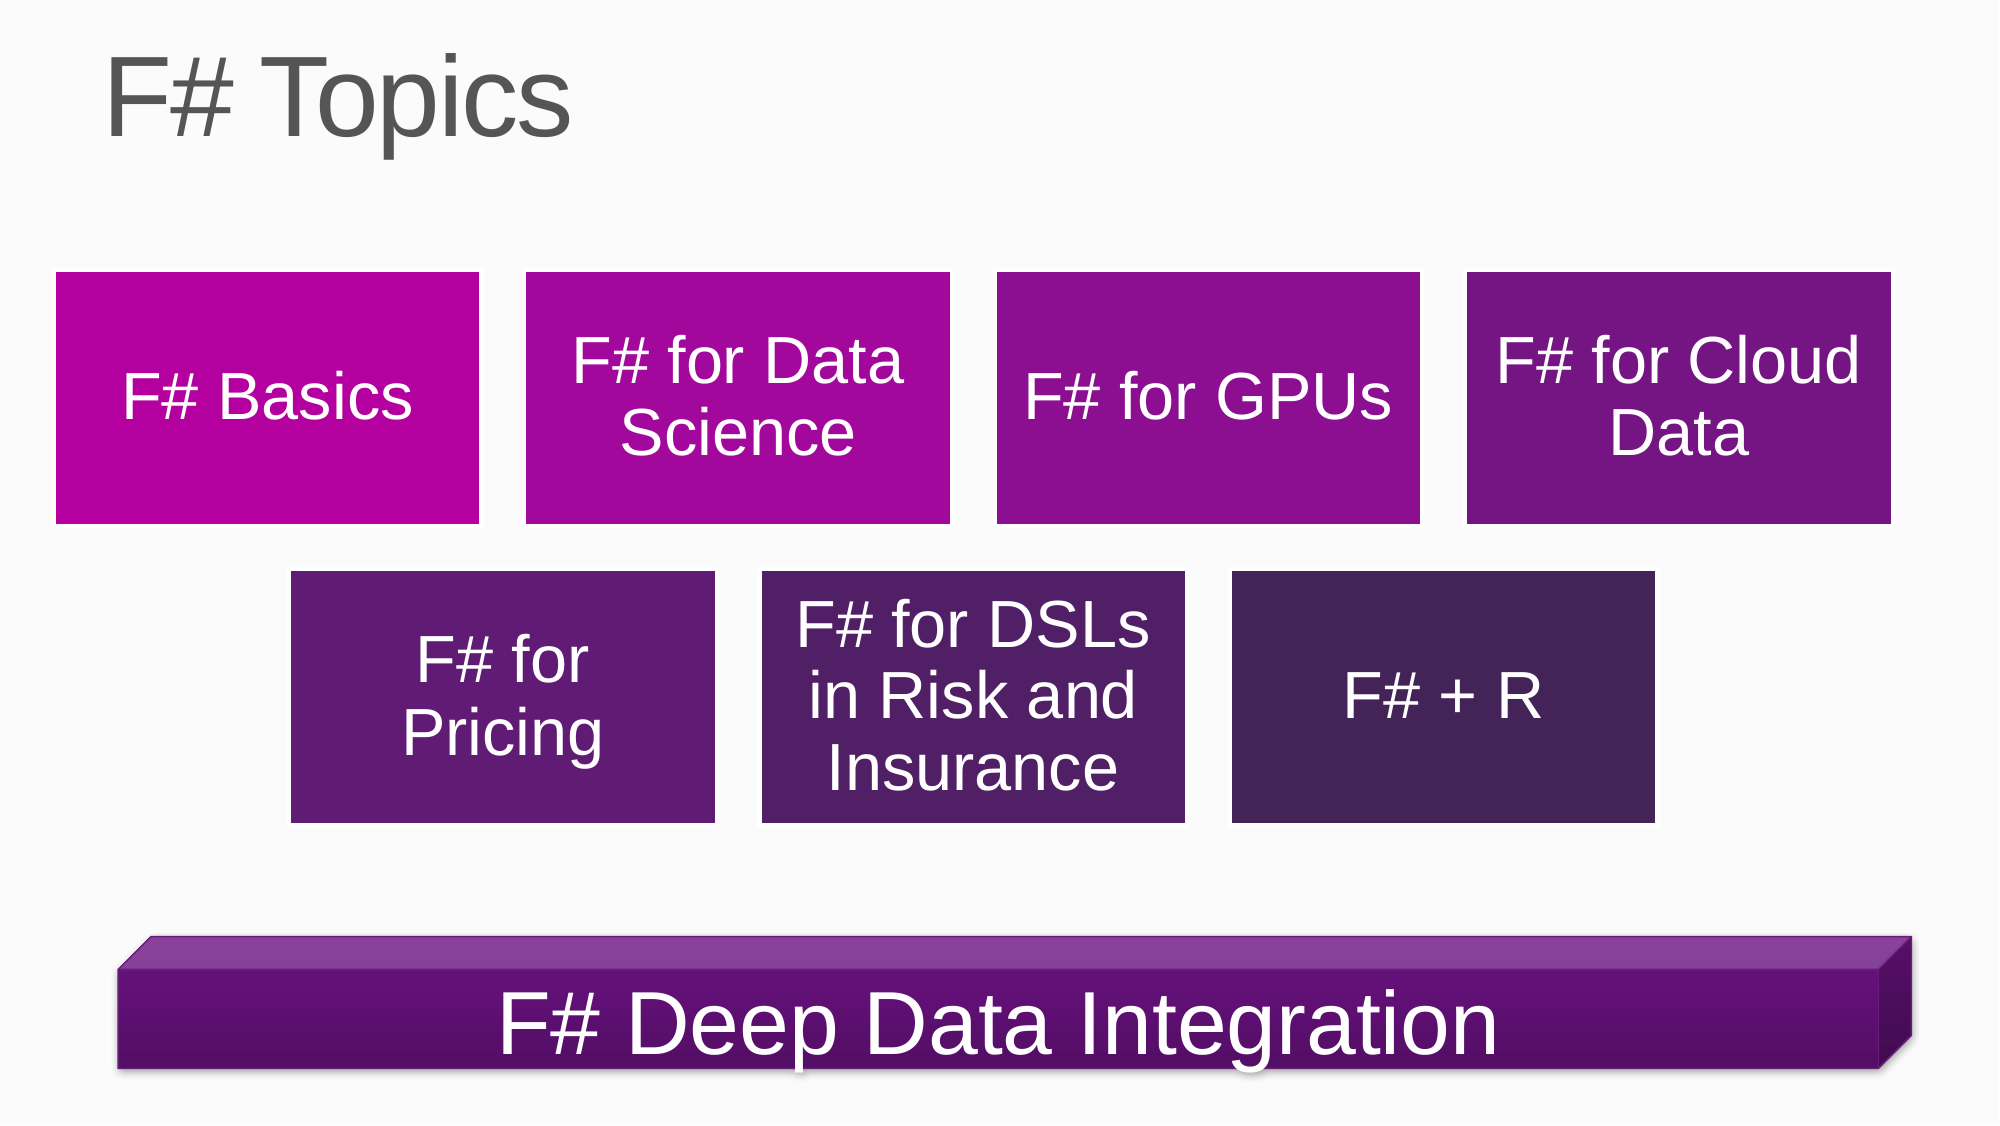

# F# Topics
F# Basics
F# for Data Science
F# for GPUs
F# for Cloud Data
F# for Pricing
F# for DSLs in Risk and Insurance
F# + R
F# Deep Data Integration